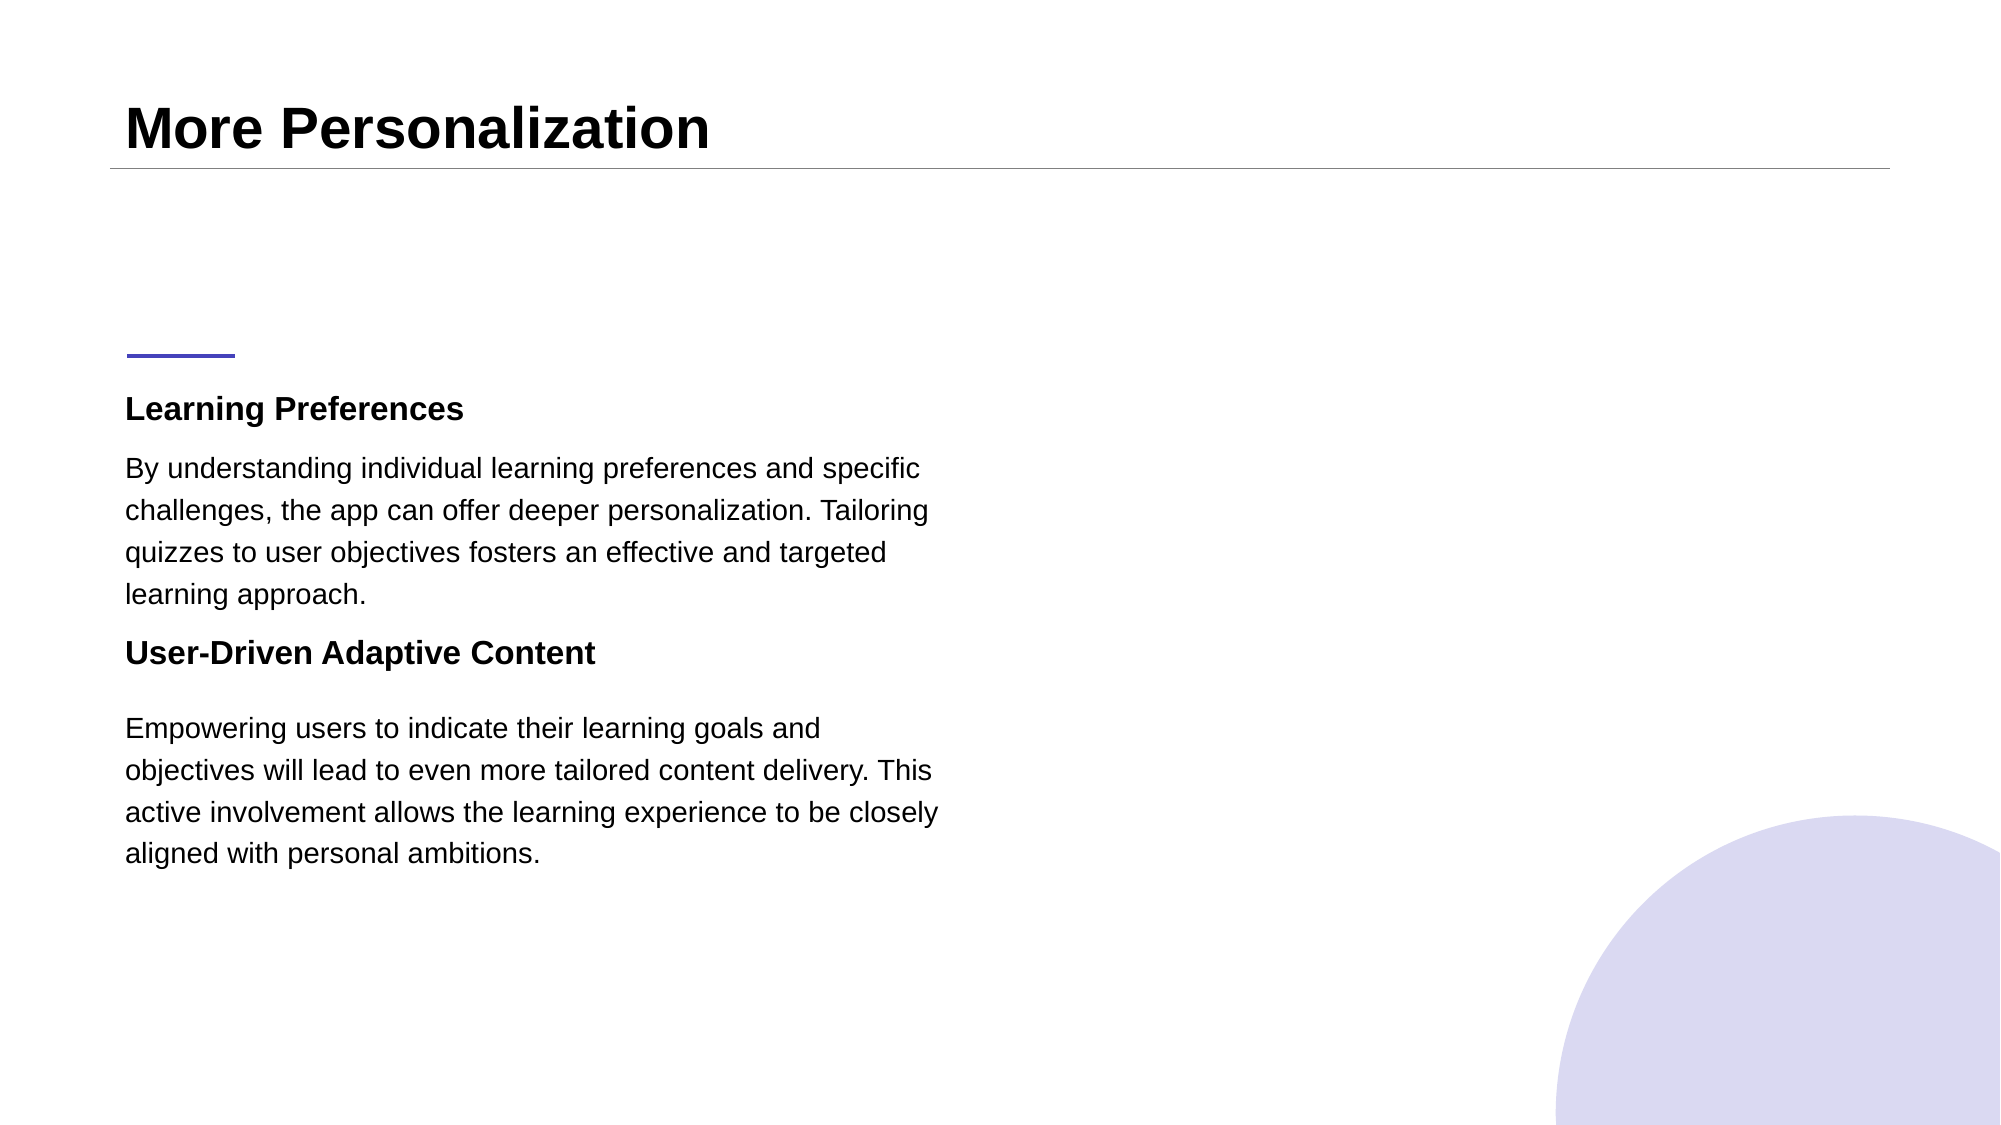

# More Personalization
Learning Preferences
By understanding individual learning preferences and specific challenges, the app can offer deeper personalization. Tailoring quizzes to user objectives fosters an effective and targeted learning approach.
User-Driven Adaptive Content
Empowering users to indicate their learning goals and objectives will lead to even more tailored content delivery. This active involvement allows the learning experience to be closely aligned with personal ambitions.